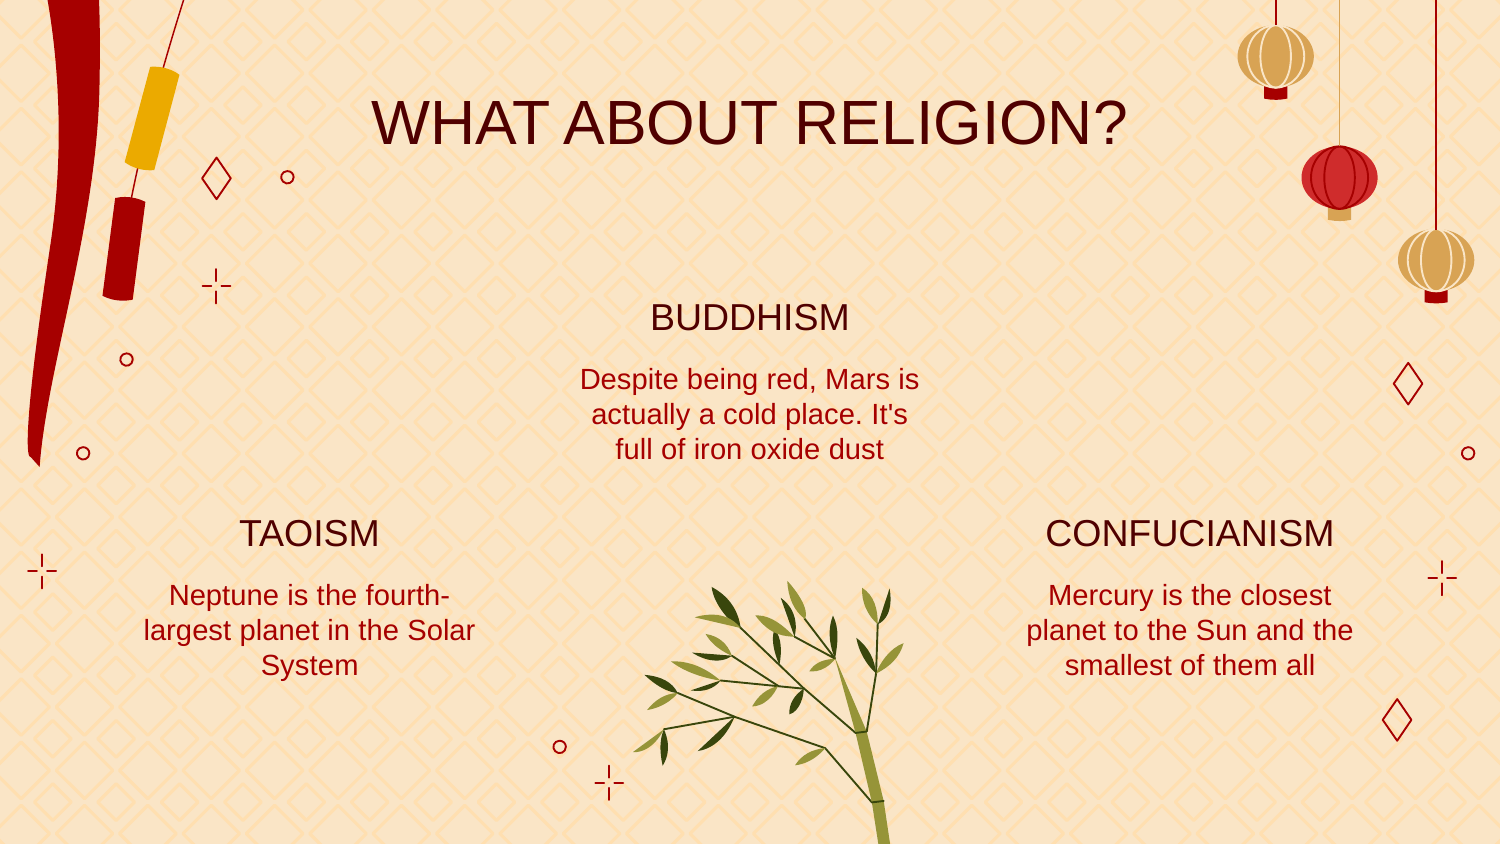

# WHAT ABOUT RELIGION?

BUDDHISM
Despite being red, Mars is actually a cold place. It's full of iron oxide dust
TAOISM
CONFUCIANISM
Neptune is the fourth-largest planet in the Solar System
Mercury is the closest planet to the Sun and the smallest of them all